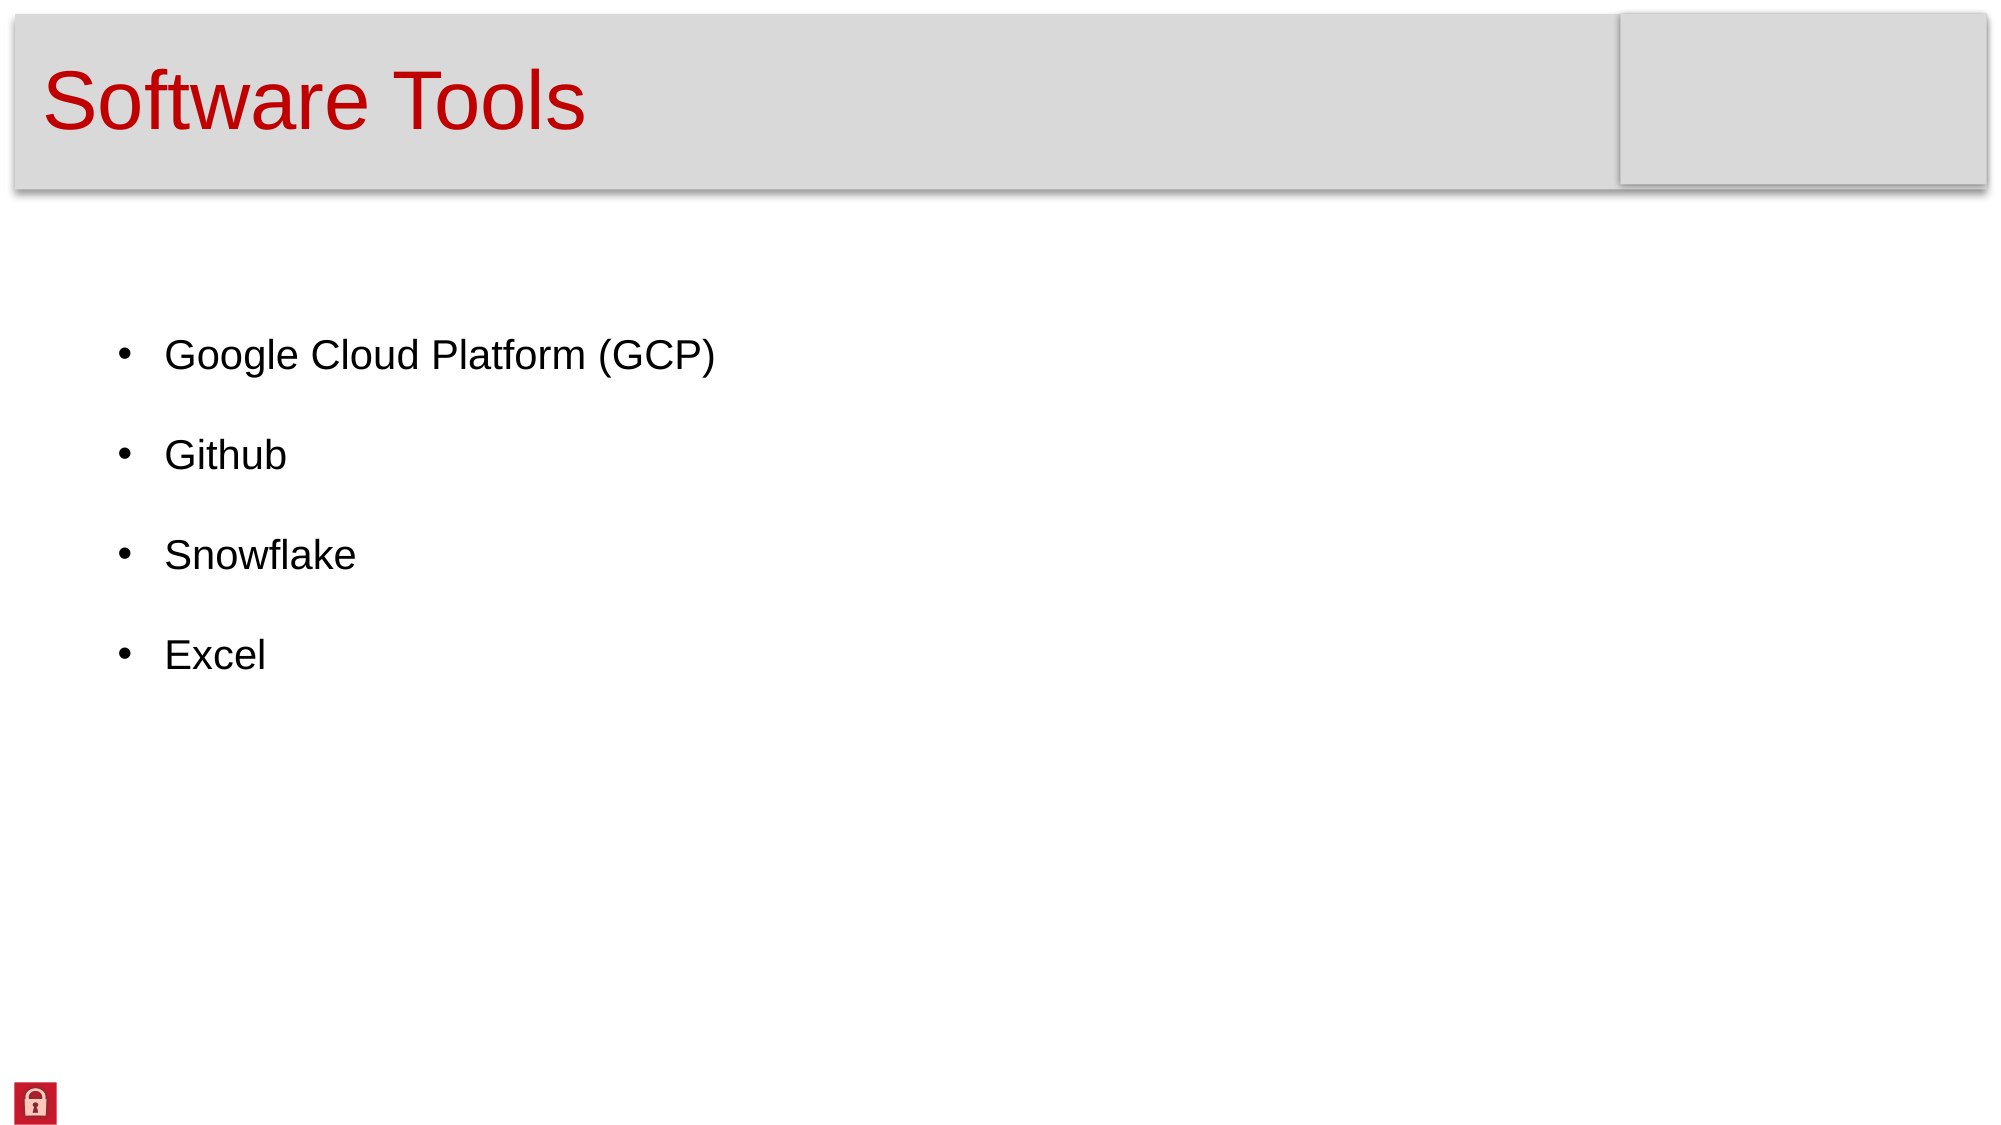

# Software Tools
Google Cloud Platform (GCP)
Github
Snowflake
Excel